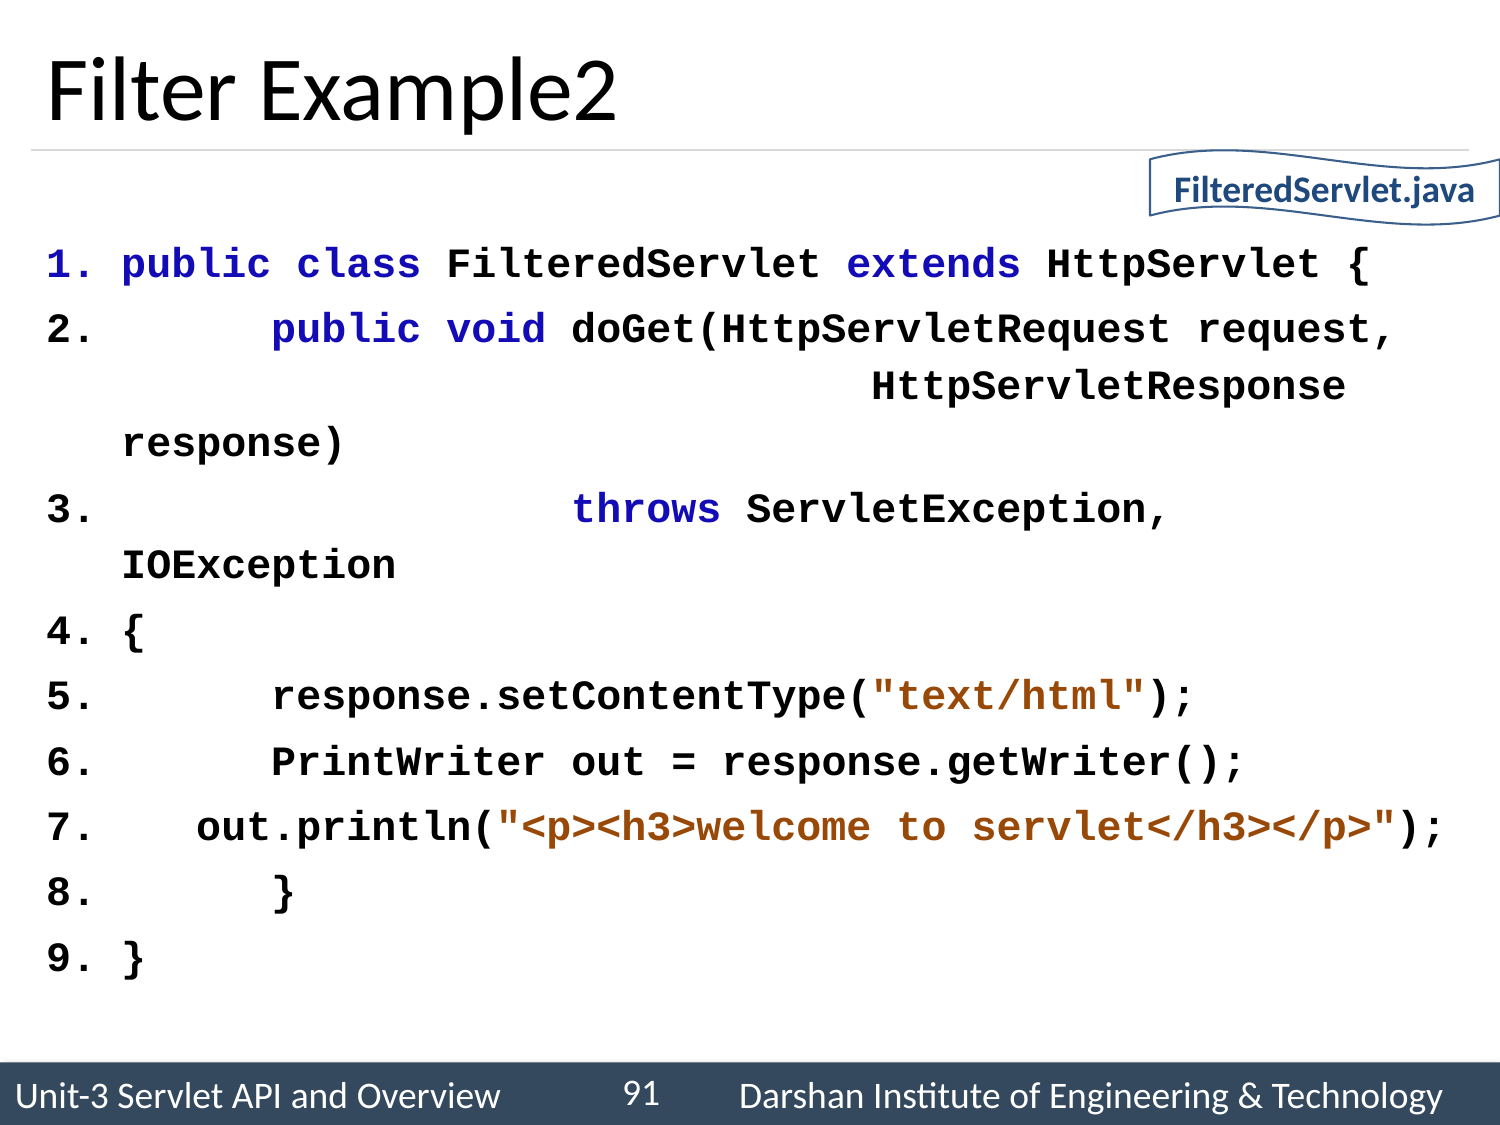

# Filter Example2
FilteredServlet.java

public class FilteredServlet extends HttpServlet {
	public void doGet(HttpServletRequest request, 					HttpServletResponse response)
			throws ServletException, IOException
{
	response.setContentType("text/html");
	PrintWriter out = response.getWriter();
   out.println("<p><h3>welcome to servlet</h3></p>");
	}
}
91